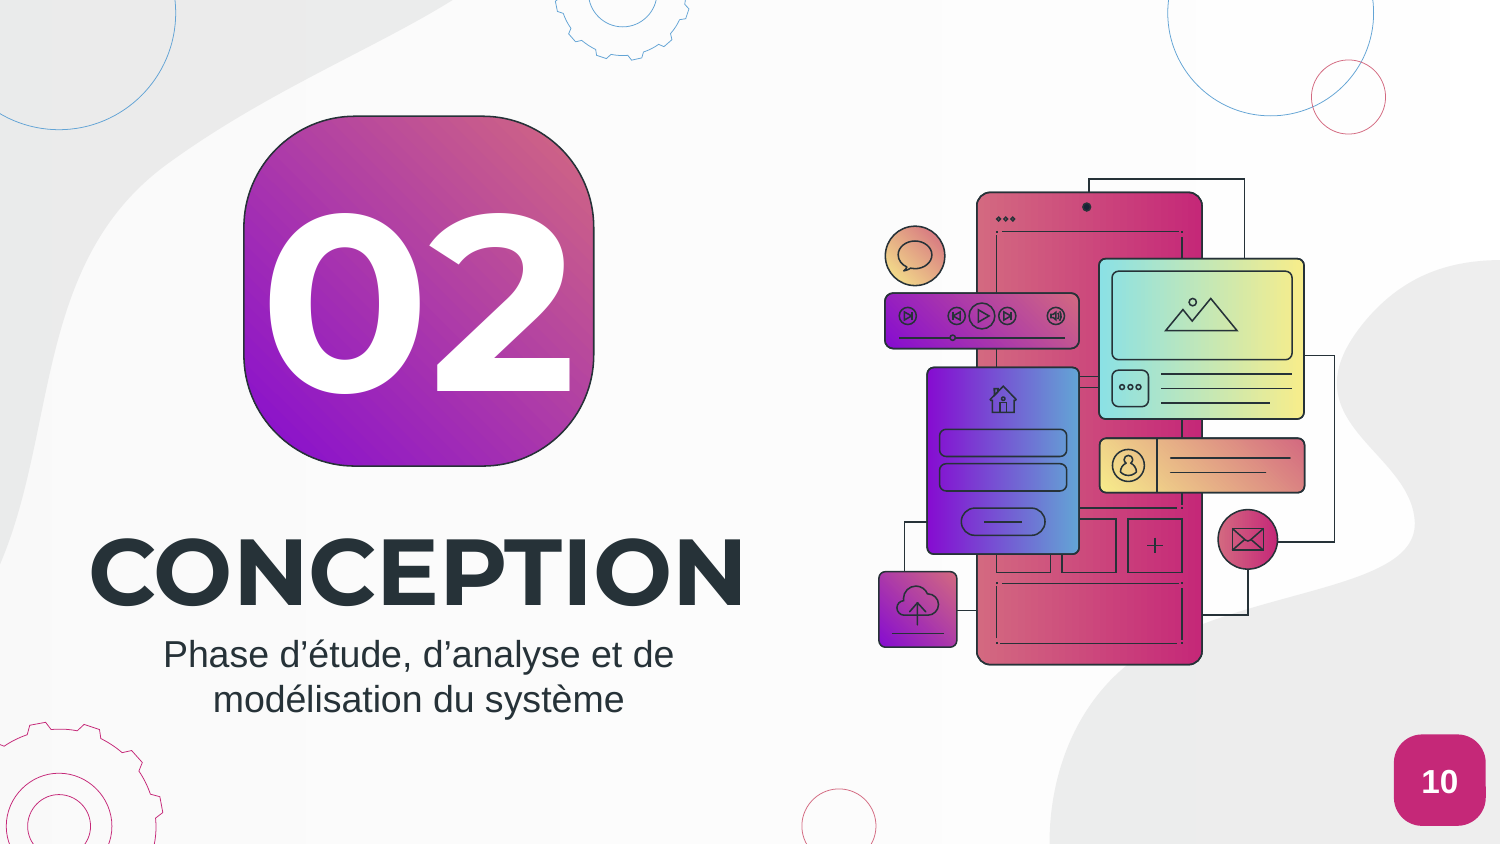

02
# CONCEPTION
Phase d’étude, d’analyse et de modélisation du système
10